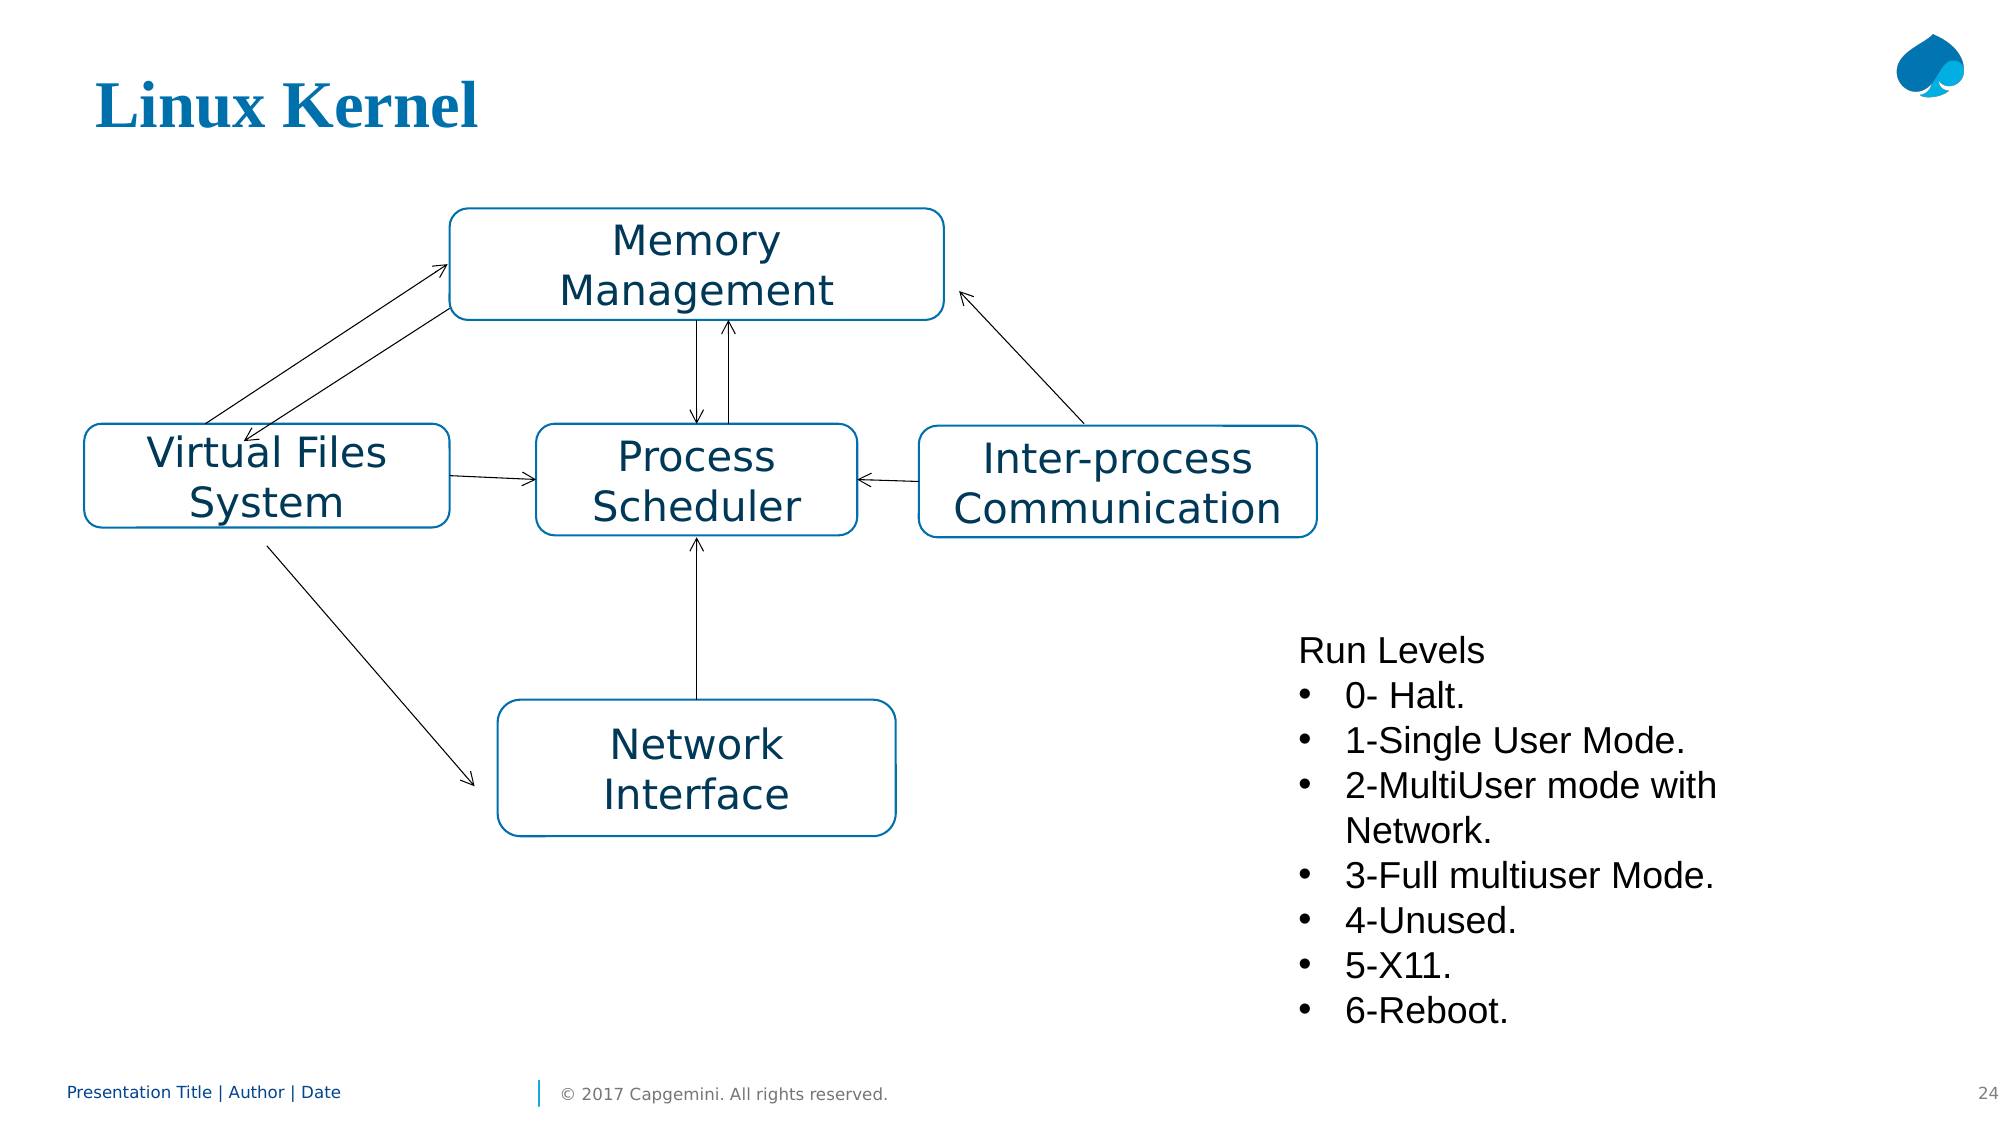

Linux Kernel
Memory Management

Virtual Files System
Process Scheduler
Inter-process Communication
Run Levels
0- Halt.
1-Single User Mode.
2-MultiUser mode with Network.
3-Full multiuser Mode.
4-Unused.
5-X11.
6-Reboot.
Network Interface